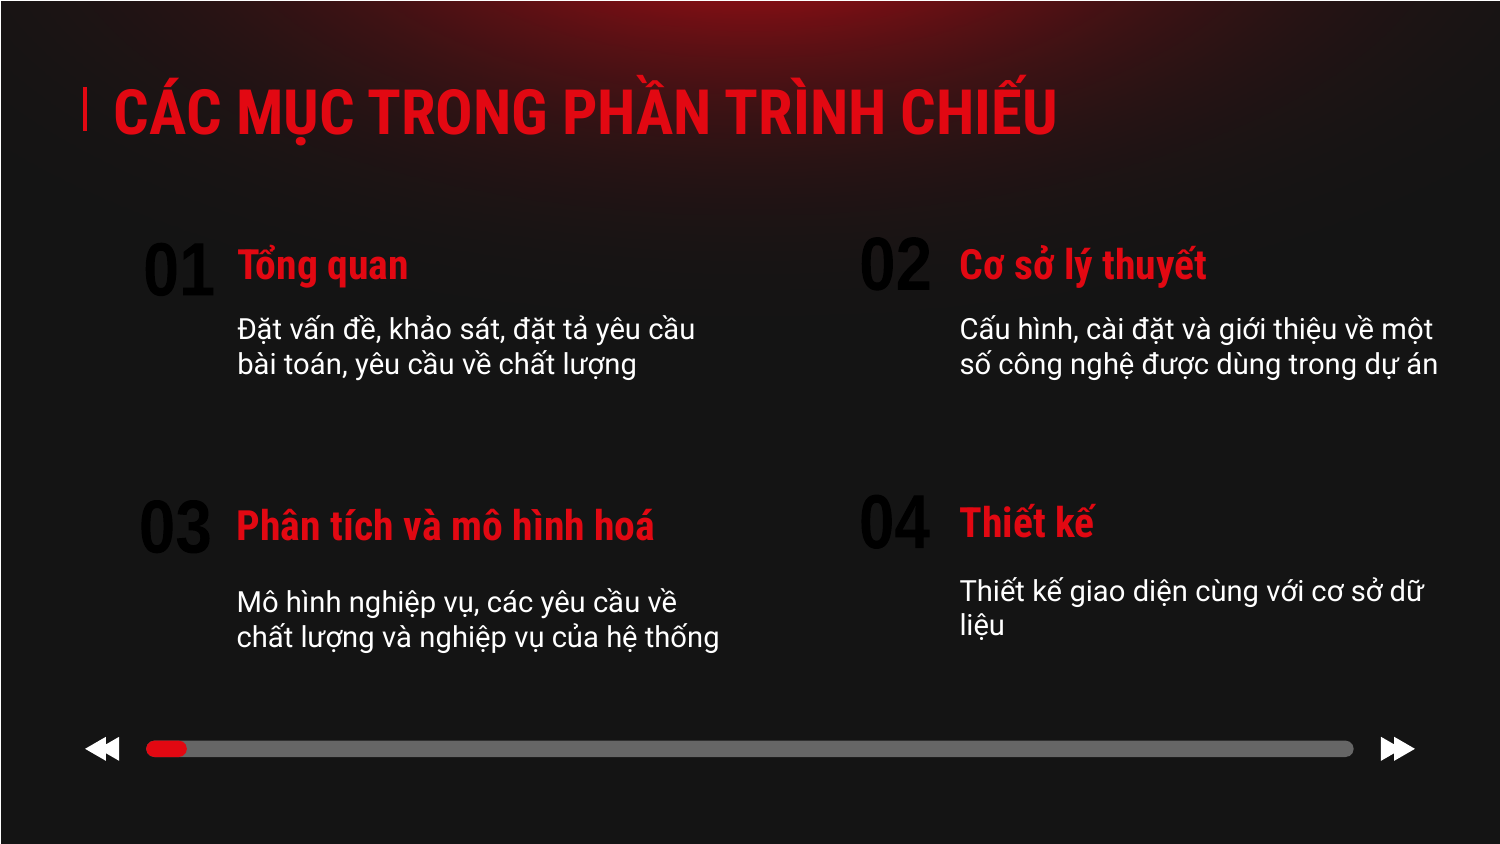

CÁC MỤC TRONG PHẦN TRÌNH CHIẾU
02
# Tổng quan
Cơ sở lý thuyết
01
Đặt vấn đề, khảo sát, đặt tả yêu cầu bài toán, yêu cầu về chất lượng
Cấu hình, cài đặt và giới thiệu về một số công nghệ được dùng trong dự án
04
Thiết kế
Phân tích và mô hình hoá
03
Thiết kế giao diện cùng với cơ sở dữ liệu
Mô hình nghiệp vụ, các yêu cầu về chất lượng và nghiệp vụ của hệ thống